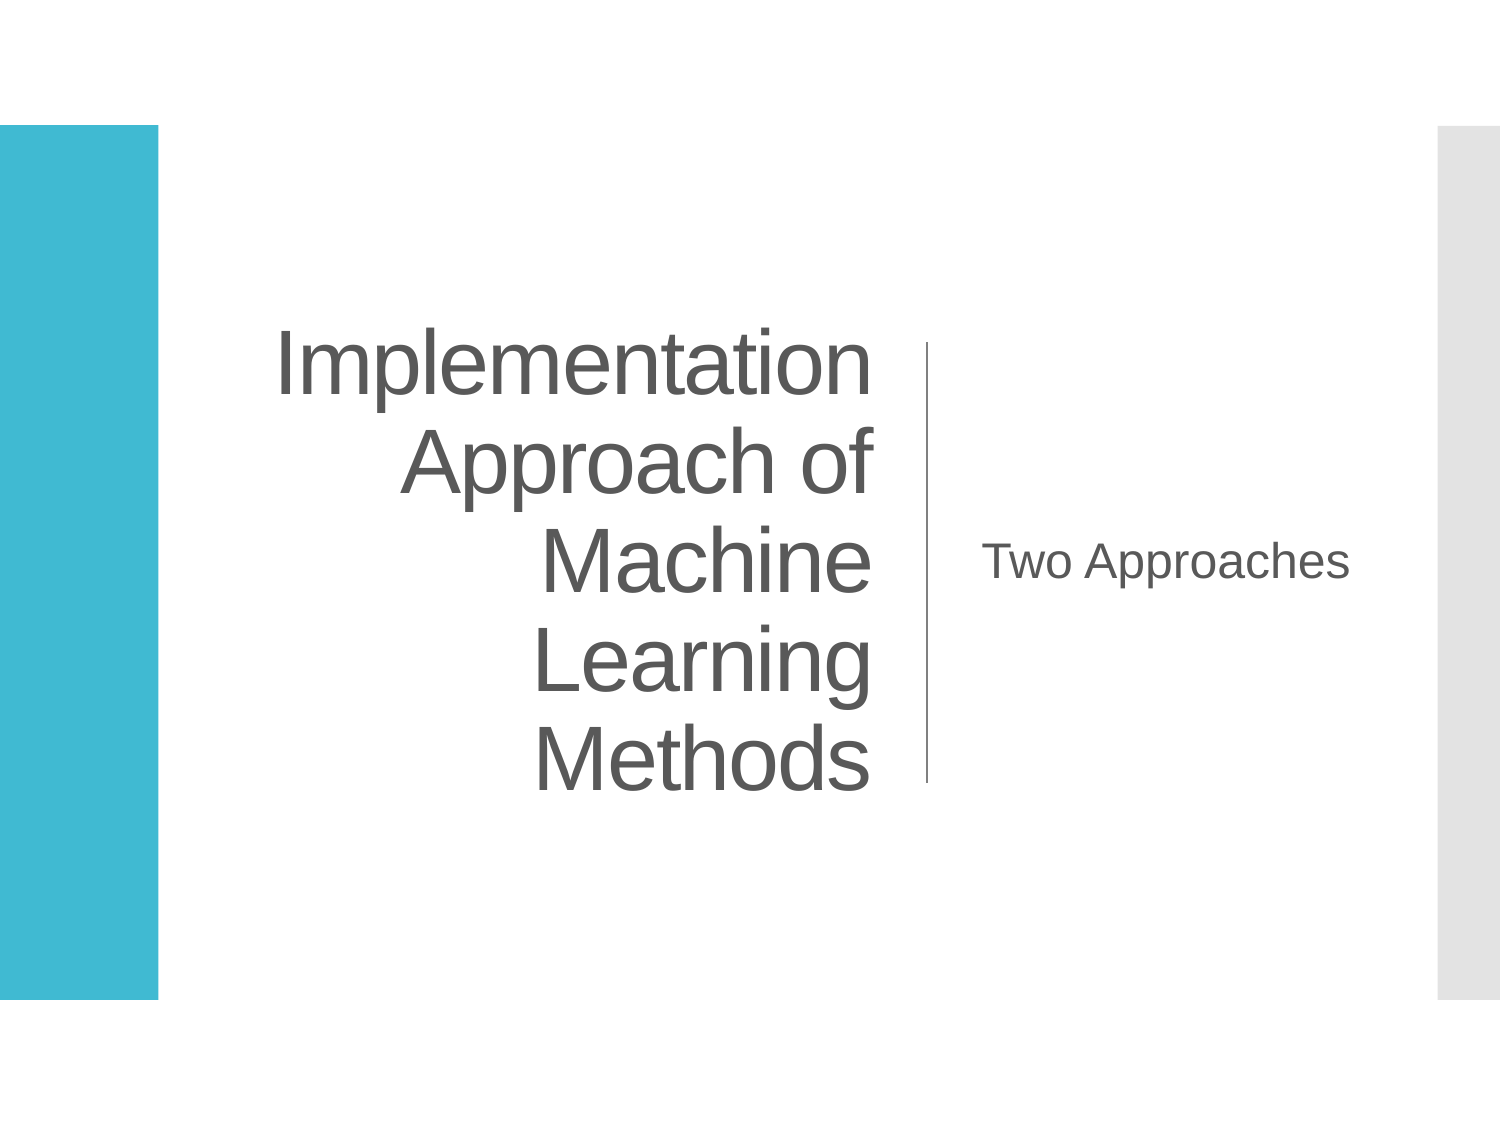

# Implementation Approach of Machine Learning Methods
Two Approaches